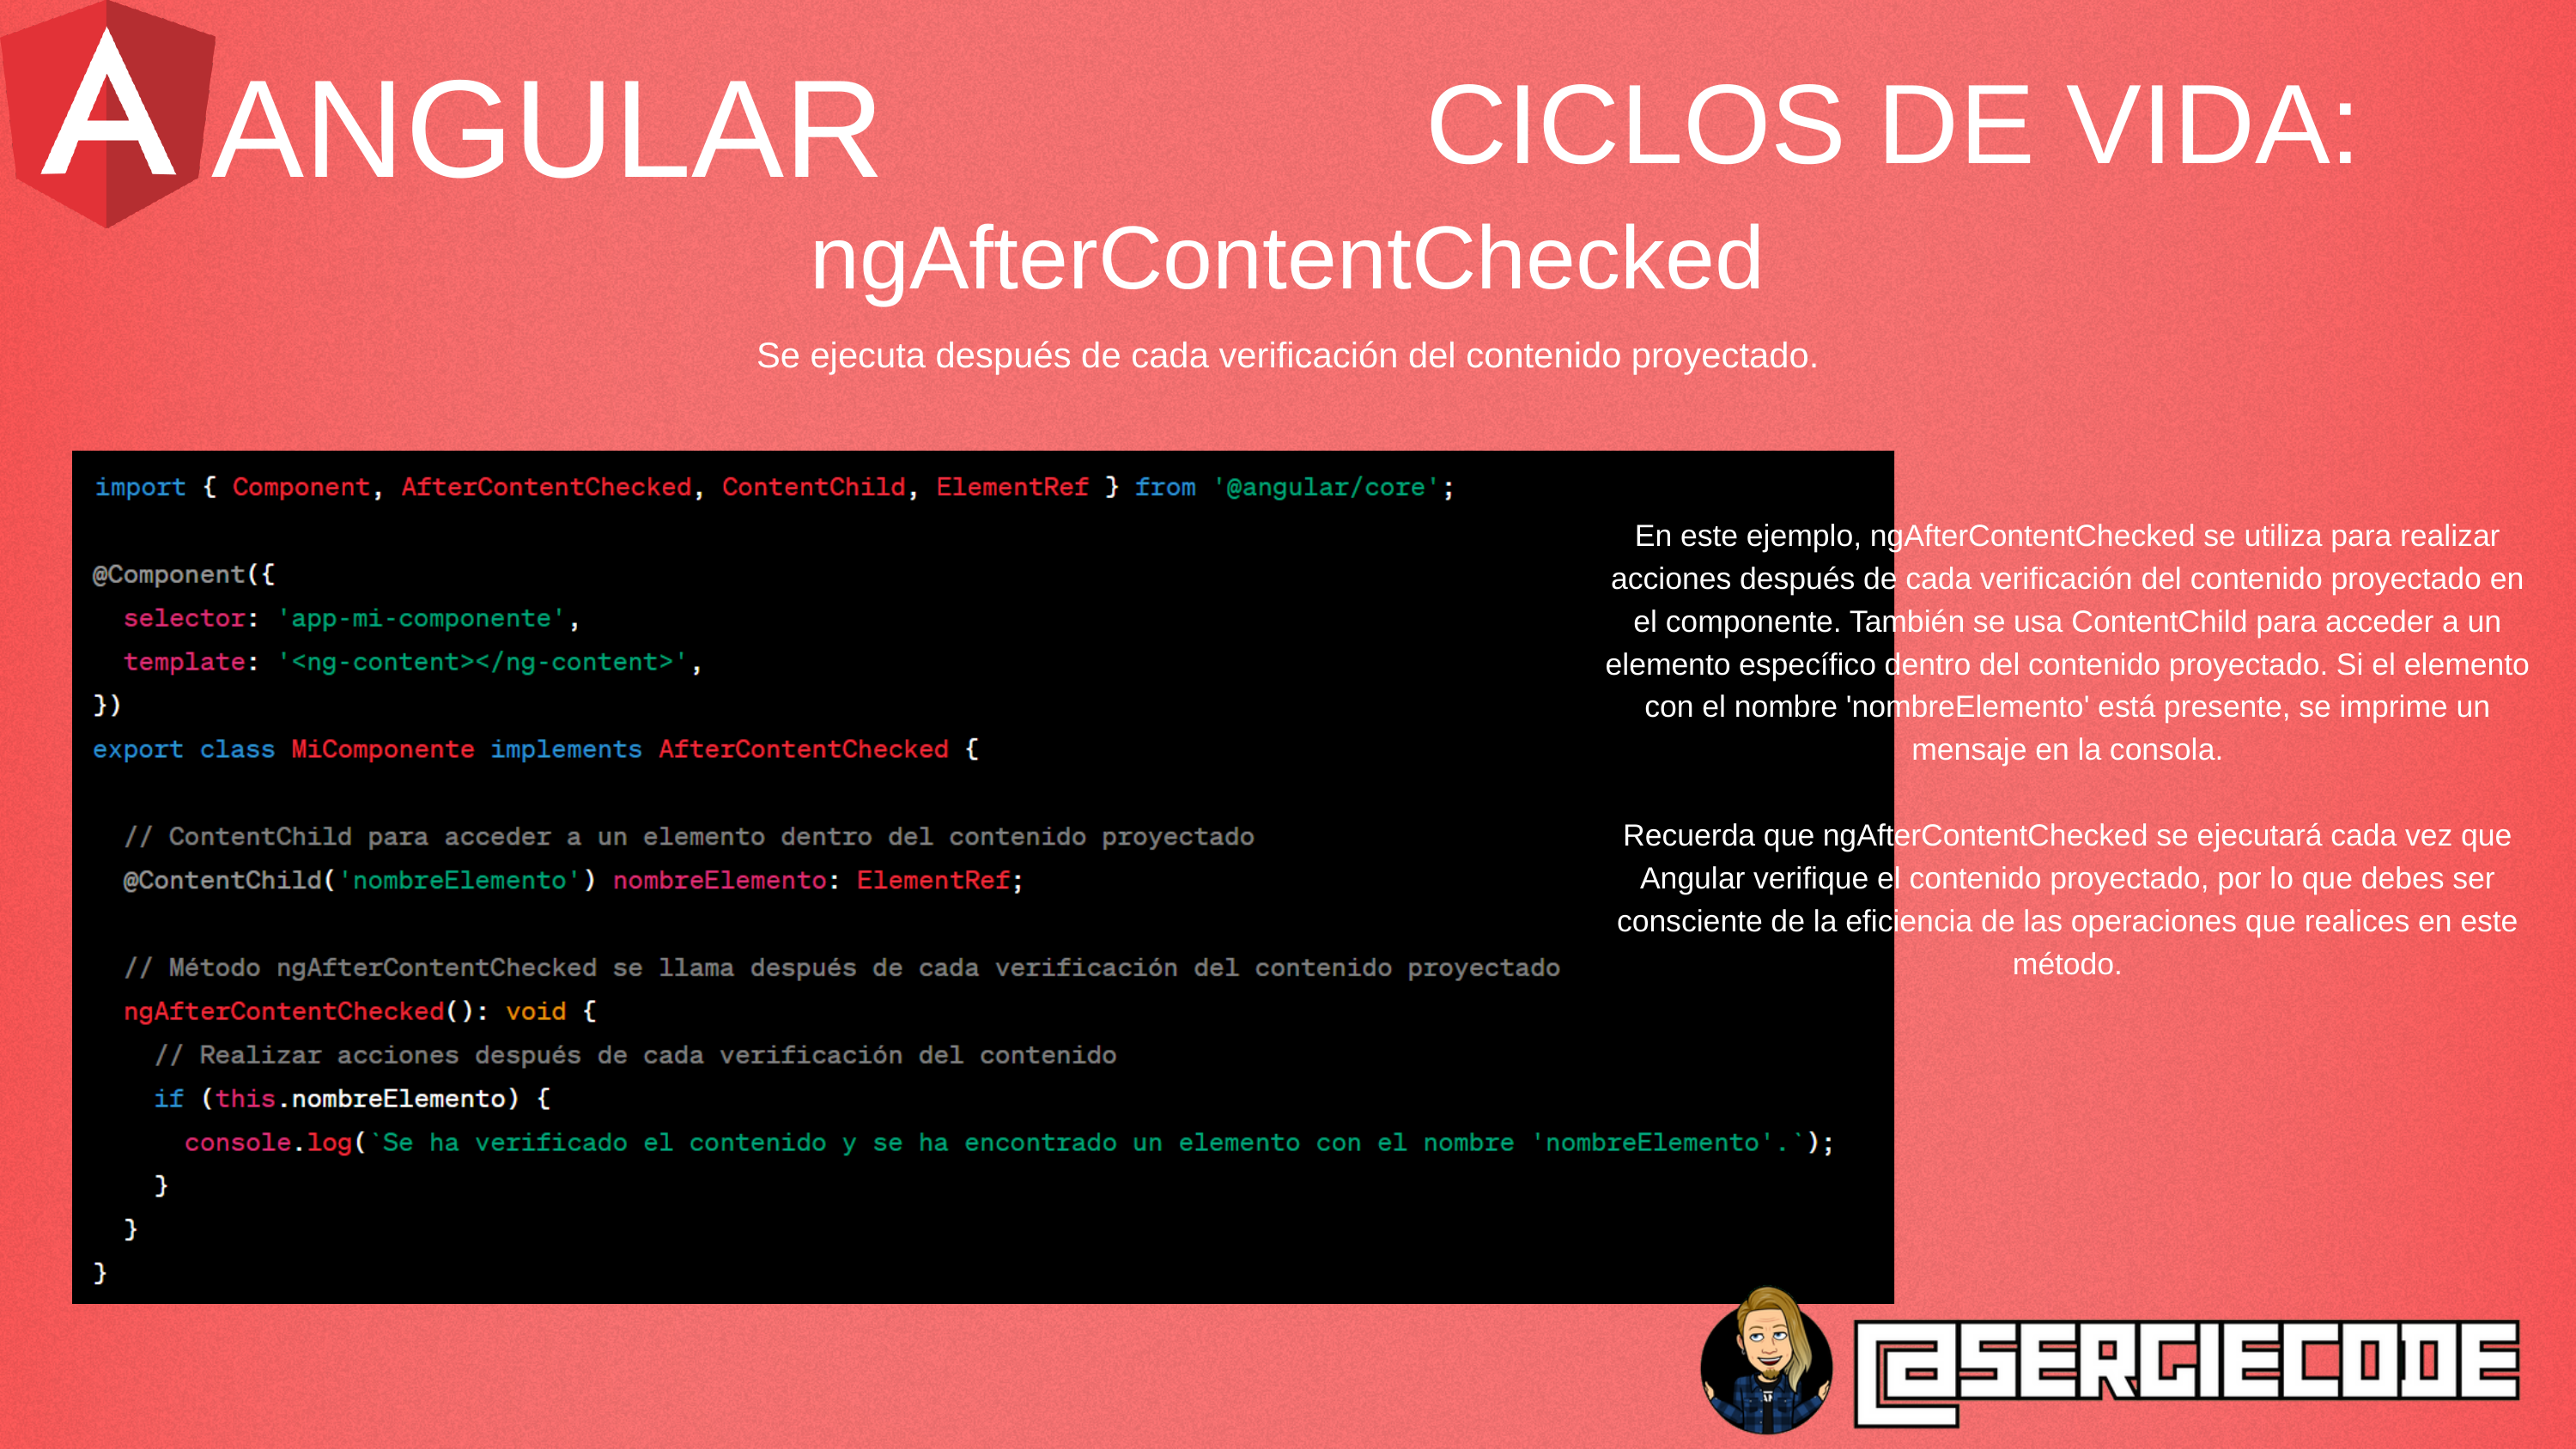

ANGULAR
CICLOS DE VIDA:
ngAfterContentChecked
Se ejecuta después de cada verificación del contenido proyectado.

En este ejemplo, ngAfterContentChecked se utiliza para realizar acciones después de cada verificación del contenido proyectado en el componente. También se usa ContentChild para acceder a un elemento específico dentro del contenido proyectado. Si el elemento con el nombre 'nombreElemento' está presente, se imprime un mensaje en la consola.

Recuerda que ngAfterContentChecked se ejecutará cada vez que Angular verifique el contenido proyectado, por lo que debes ser consciente de la eficiencia de las operaciones que realices en este método.